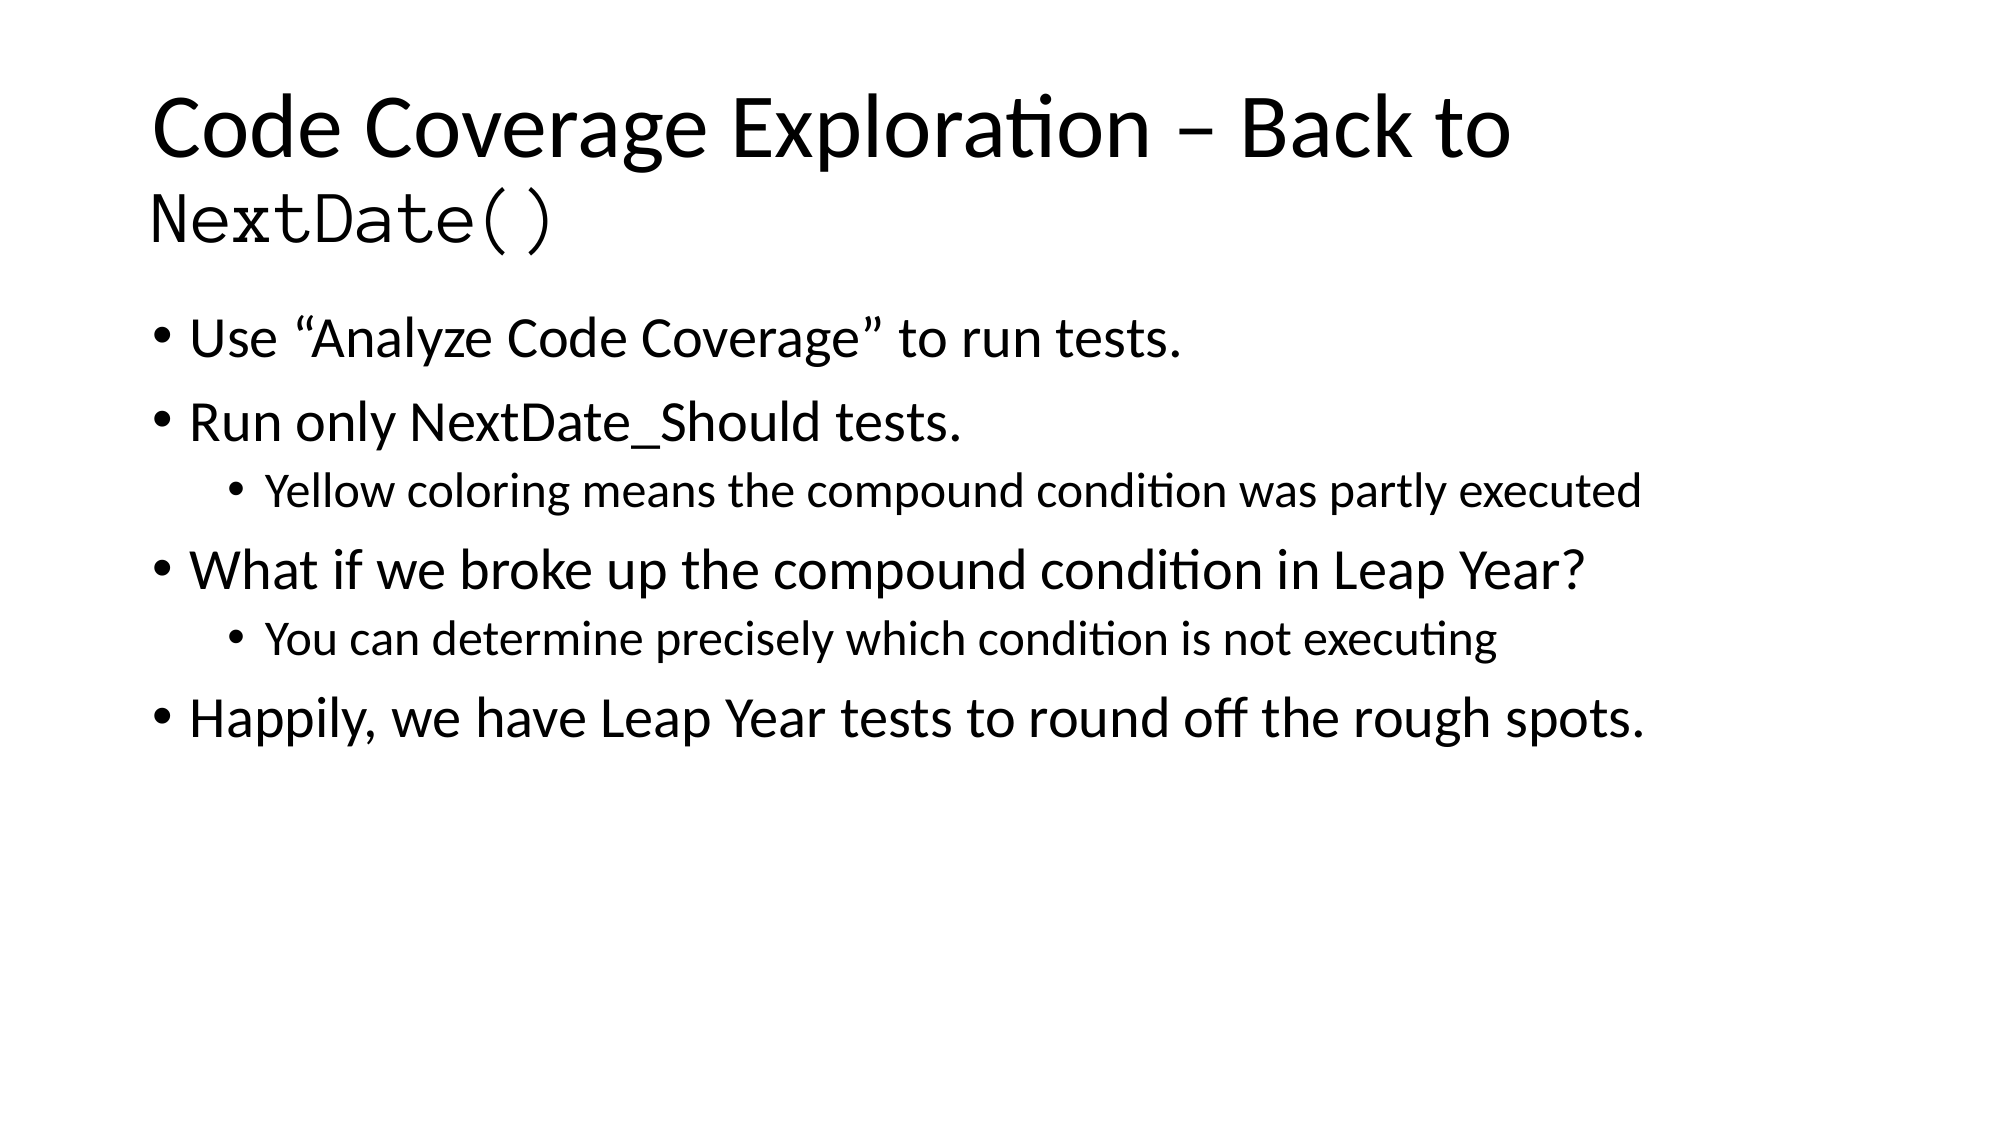

# Code Coverage Exploration – Back to NextDate()
Use “Analyze Code Coverage” to run tests.
Run only NextDate_Should tests.
Yellow coloring means the compound condition was partly executed
What if we broke up the compound condition in Leap Year?
You can determine precisely which condition is not executing
Happily, we have Leap Year tests to round off the rough spots.